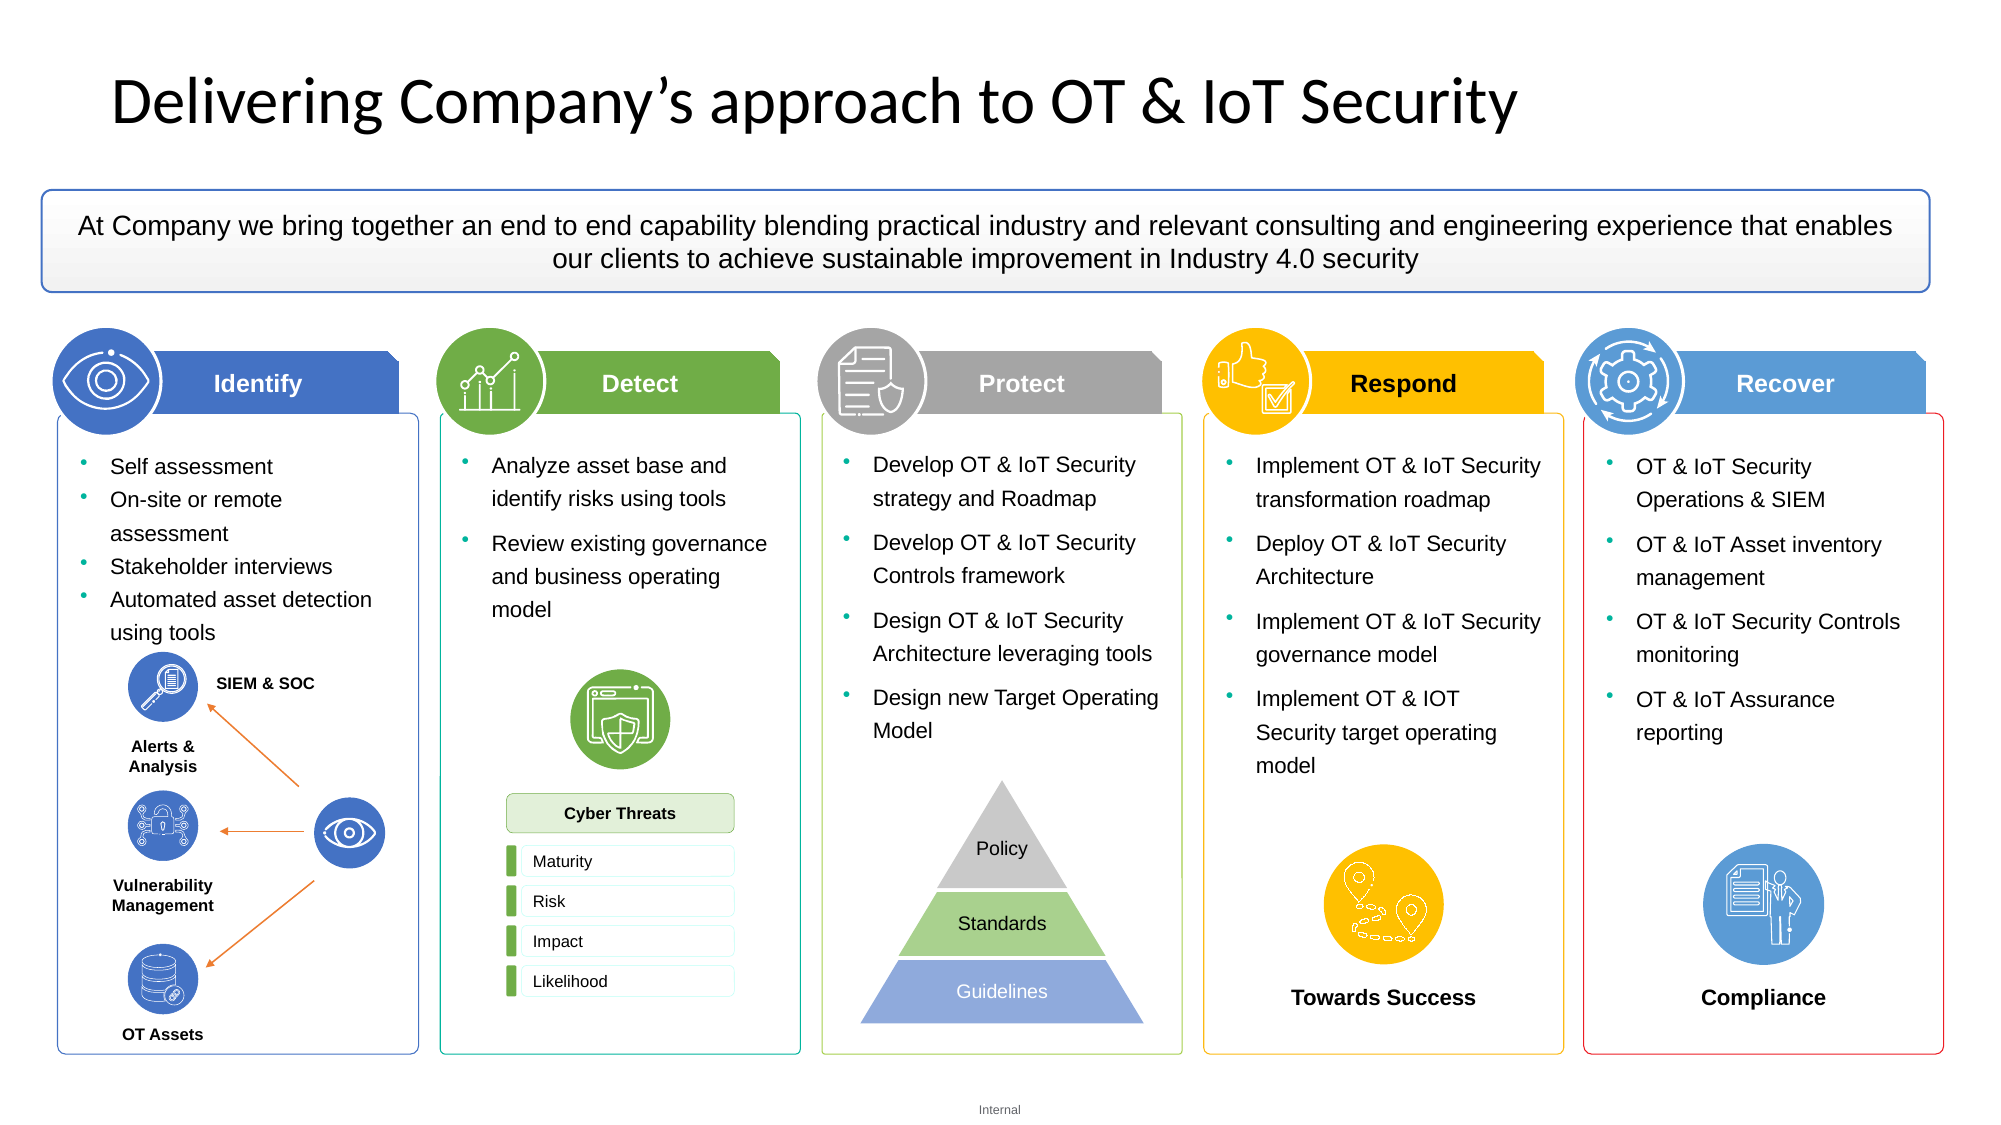

Delivering Company’s approach to OT & IoT Security
At Company we bring together an end to end capability blending practical industry and relevant consulting and engineering experience that enables our clients to achieve sustainable improvement in Industry 4.0 security

Identify
Detect
Protect
Respond
Recover
Self assessment
On-site or remote assessment
Stakeholder interviews
Automated asset detection using tools
Analyze asset base and identify risks using tools
Review existing governance and business operating model
Develop OT & IoT Security strategy and Roadmap
Develop OT & IoT Security Controls framework
Design OT & IoT Security Architecture leveraging tools
Design new Target Operating Model
Implement OT & IoT Security transformation roadmap
Deploy OT & IoT Security Architecture
Implement OT & IoT Security governance model
Implement OT & IOT Security target operating model
OT & IoT Security Operations & SIEM
OT & IoT Asset inventory management
OT & IoT Security Controls monitoring
OT & IoT Assurance reporting

SIEM & SOC
Alerts & Analysis

Vulnerability Management
OT Assets

Policy
Standards
Guidelines
Cyber Threats

Maturity

Risk

Impact

Likelihood
Towards Success
Compliance